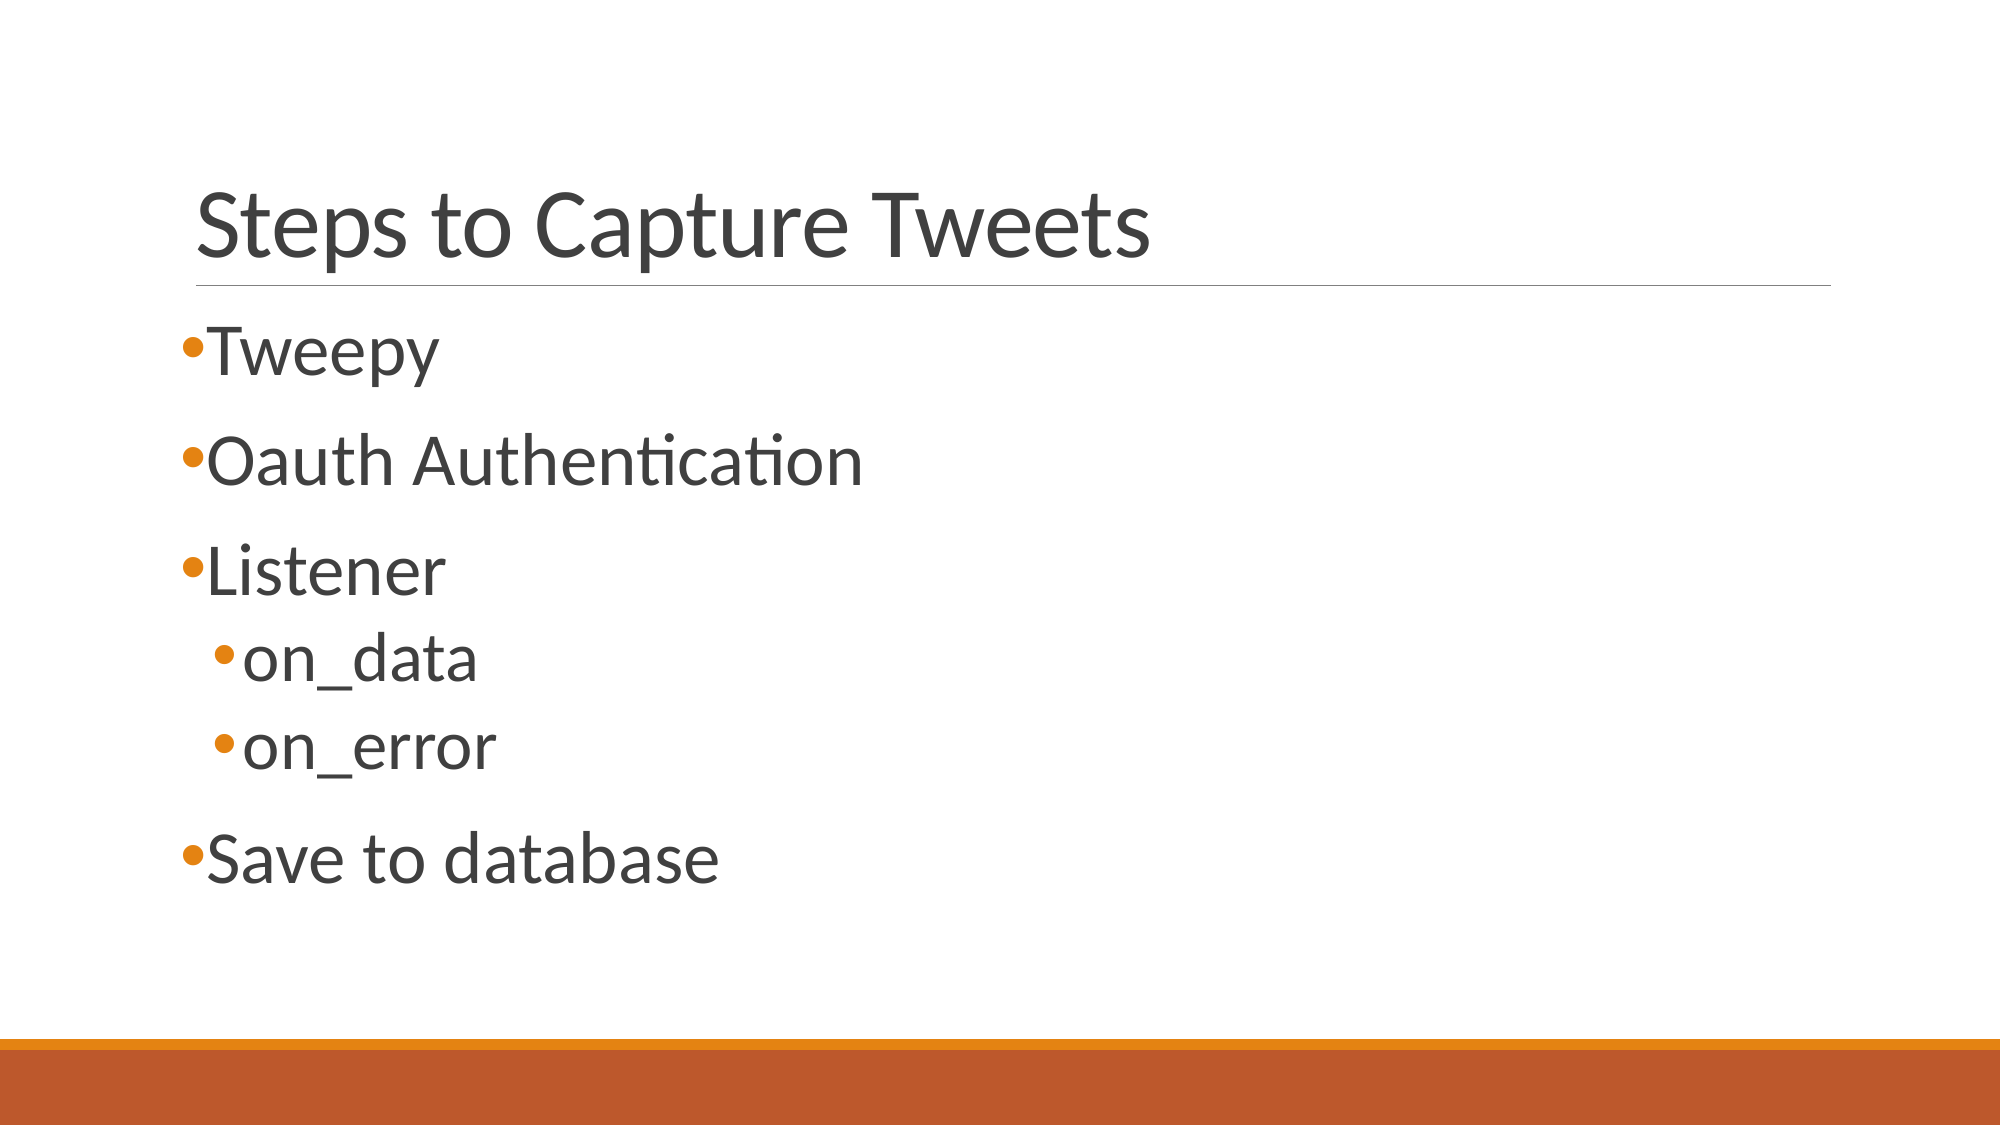

# Steps to Capture Tweets
Tweepy
Oauth Authentication
Listener
on_data
on_error
Save to database